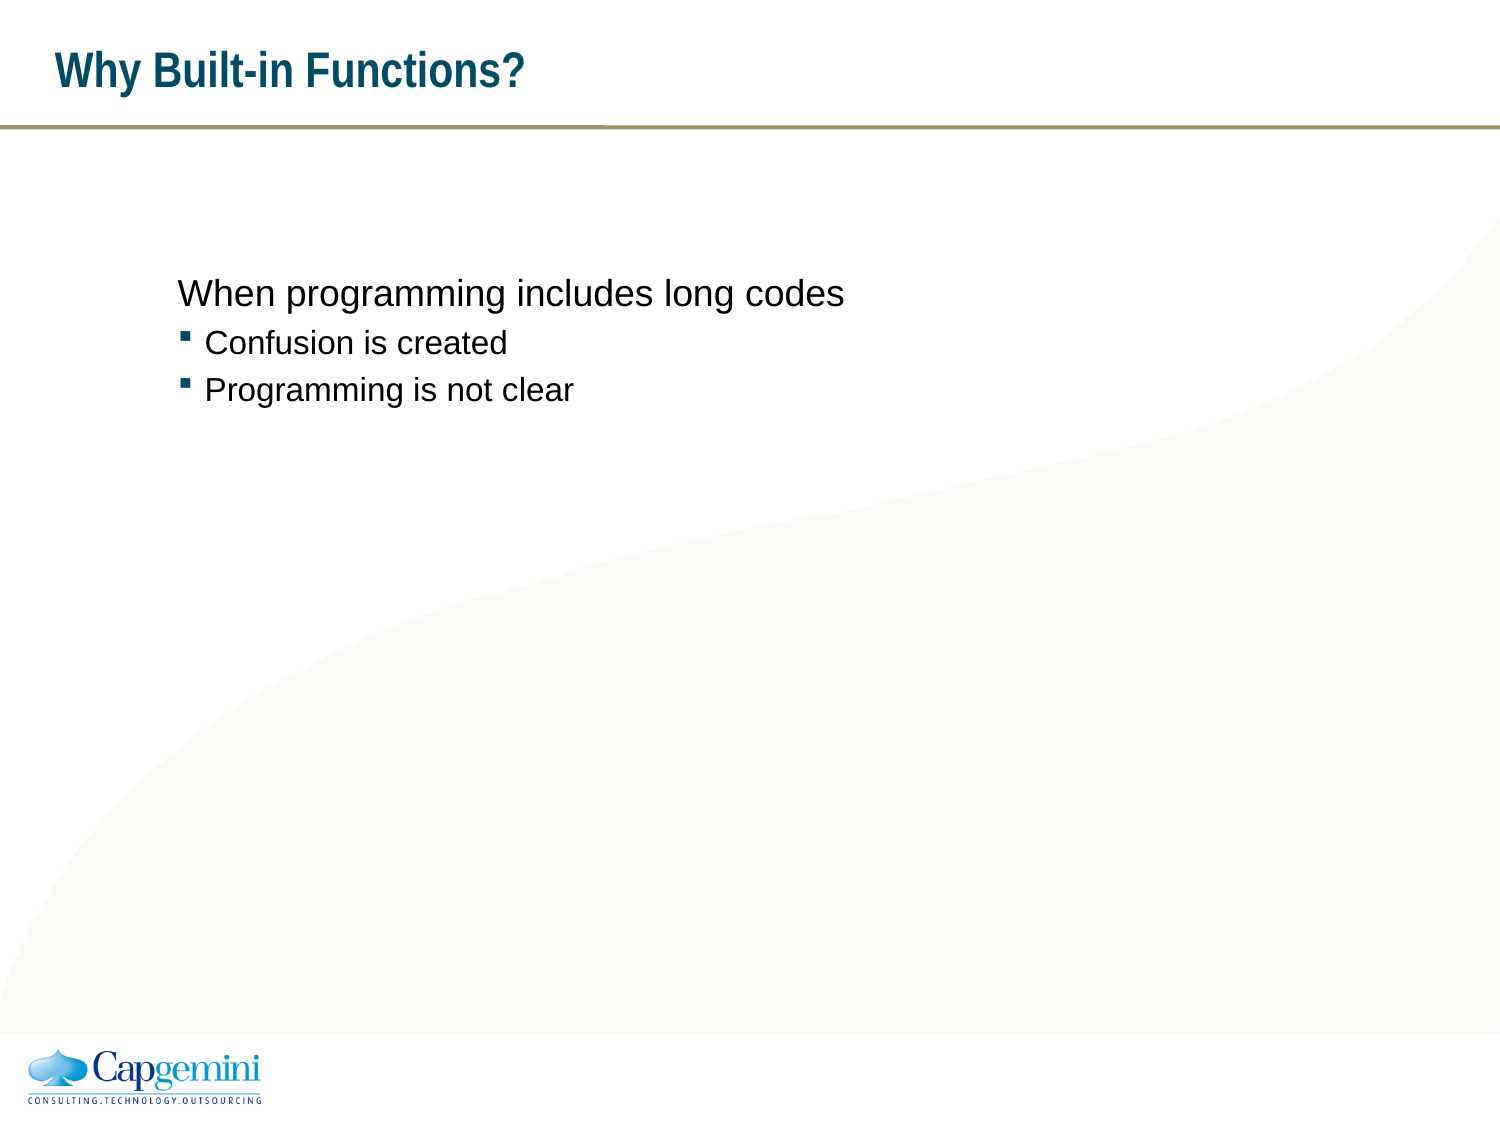

# Why Built-in Functions?
When programming includes long codes
Confusion is created
Programming is not clear